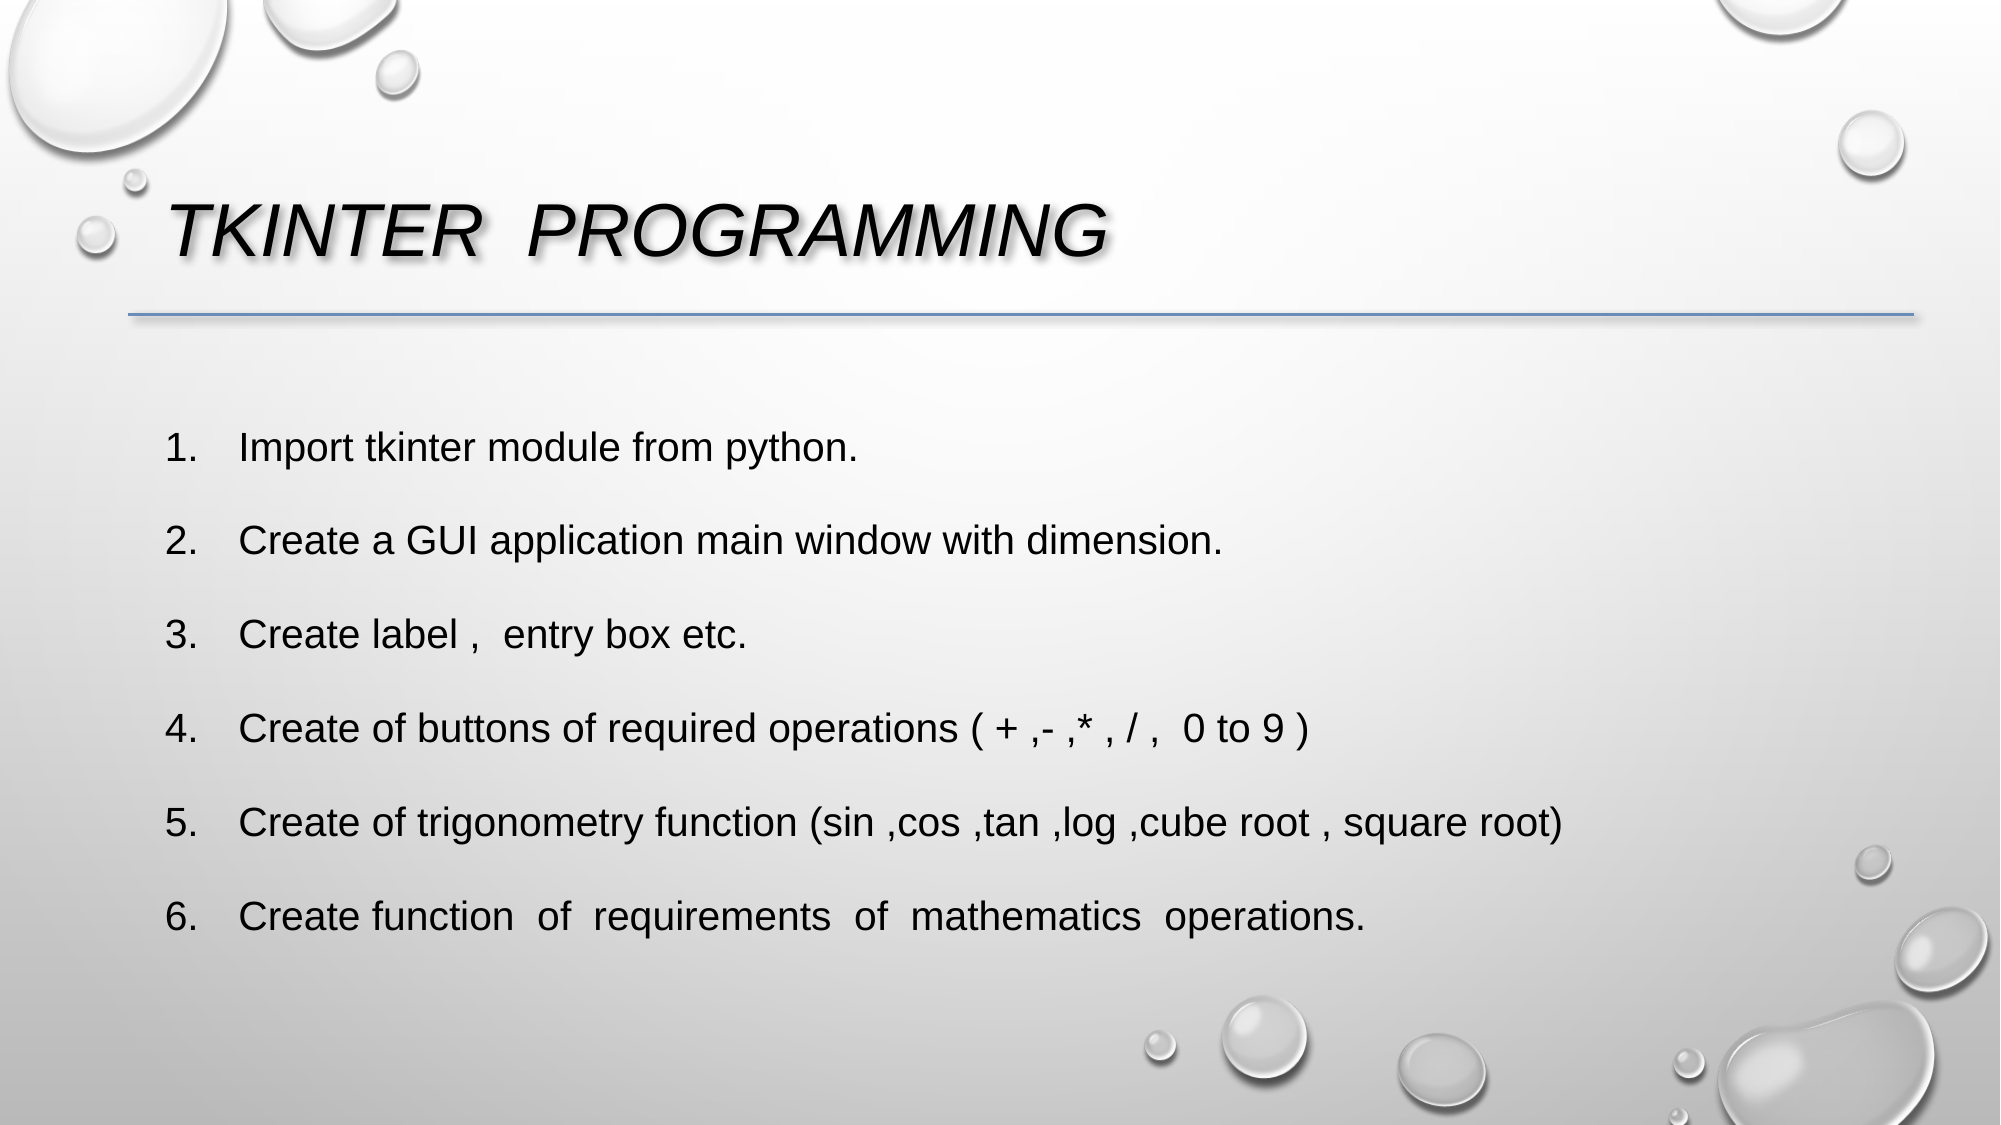

# Tkinter  programming
Import tkinter module from python.
Create a GUI application main window with dimension.
Create label ,  entry box etc.
Create of buttons of required operations ( + ,- ,* , / ,  0 to 9 )
Create of trigonometry function (sin ,cos ,tan ,log ,cube root , square root)
Create function  of  requirements  of  mathematics  operations.